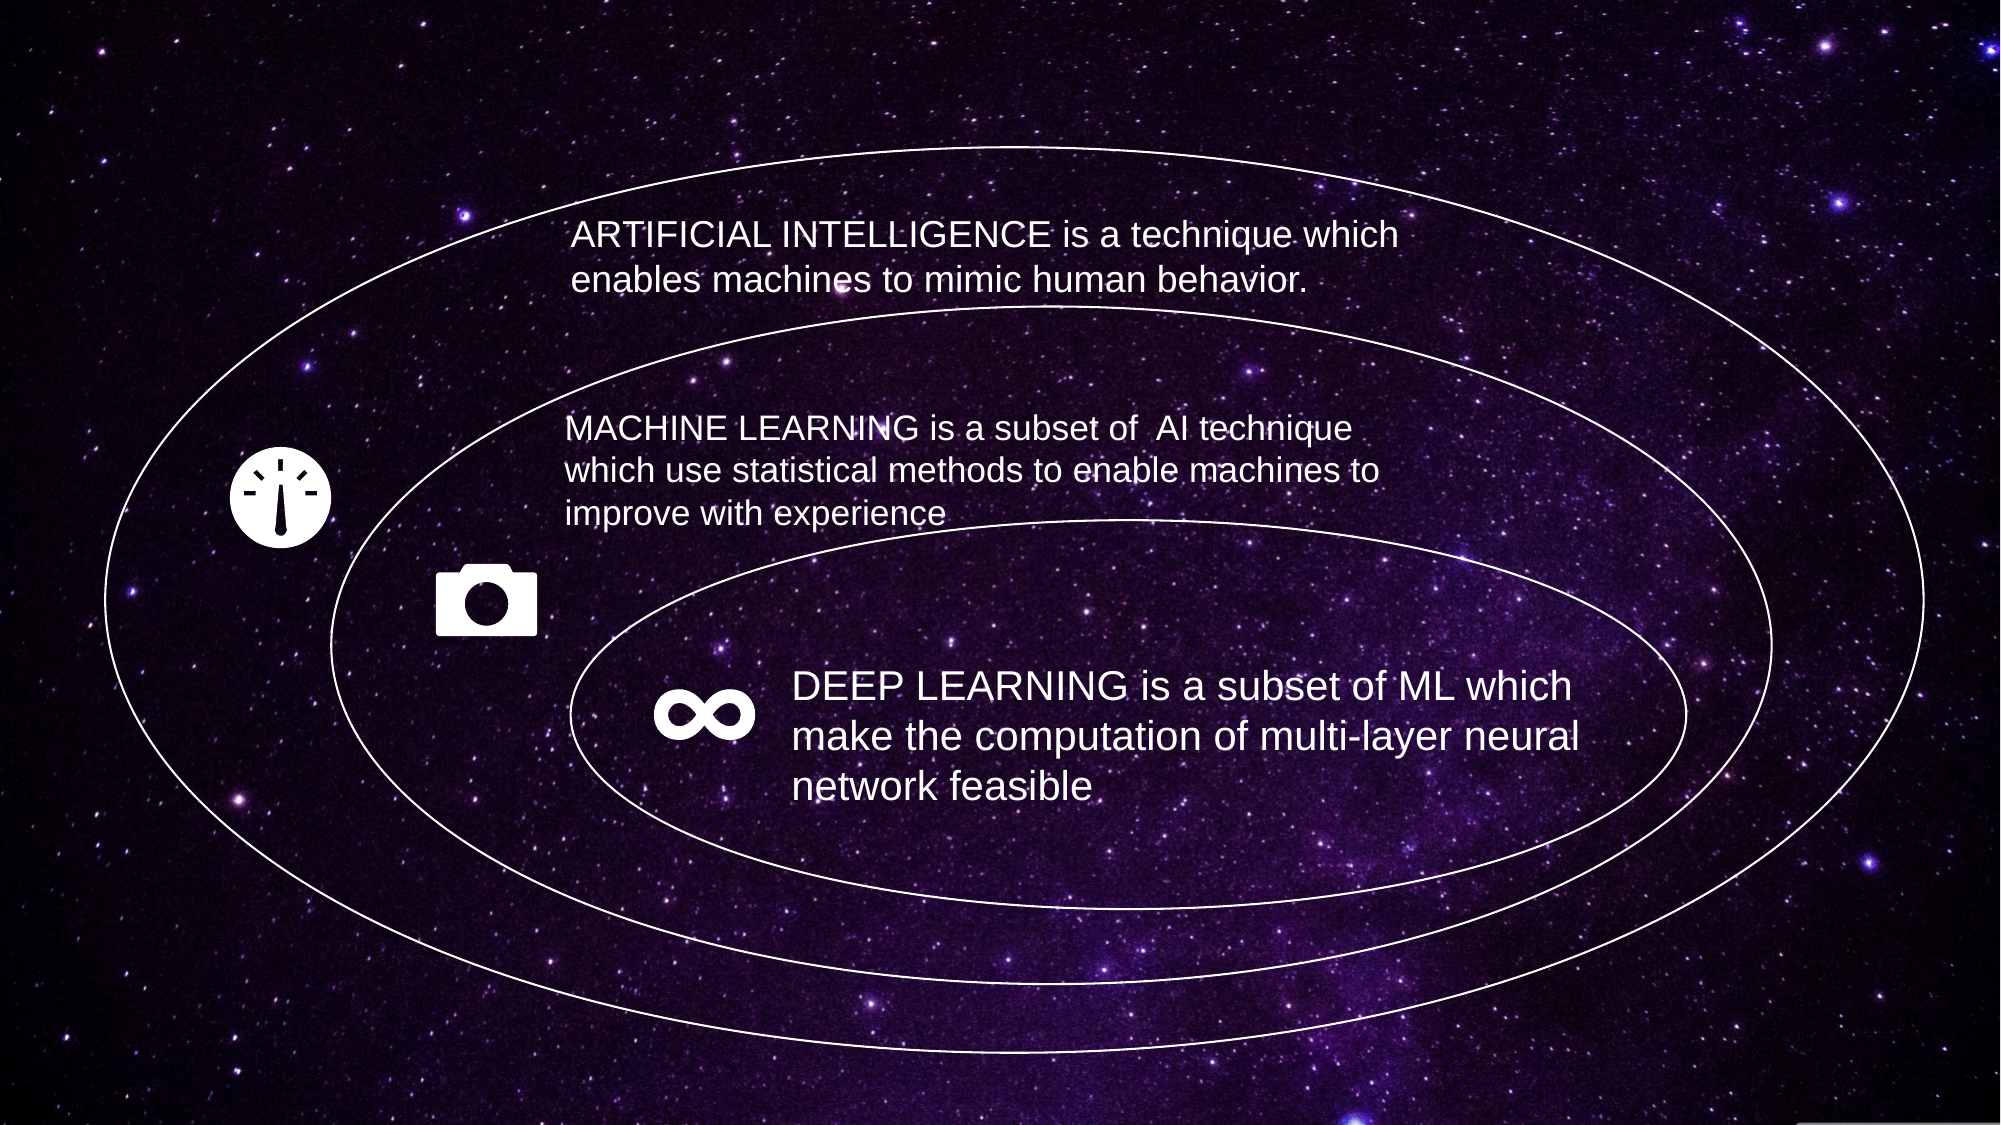

ARTIFICIAL INTELLIGENCE is a technique which enables machines to mimic human behavior.

MACHINE LEARNING is a subset of  AI technique which use statistical methods to enable machines to improve with experience

DEEP LEARNING is a subset of ML which make the computation of multi-layer neural network feasible